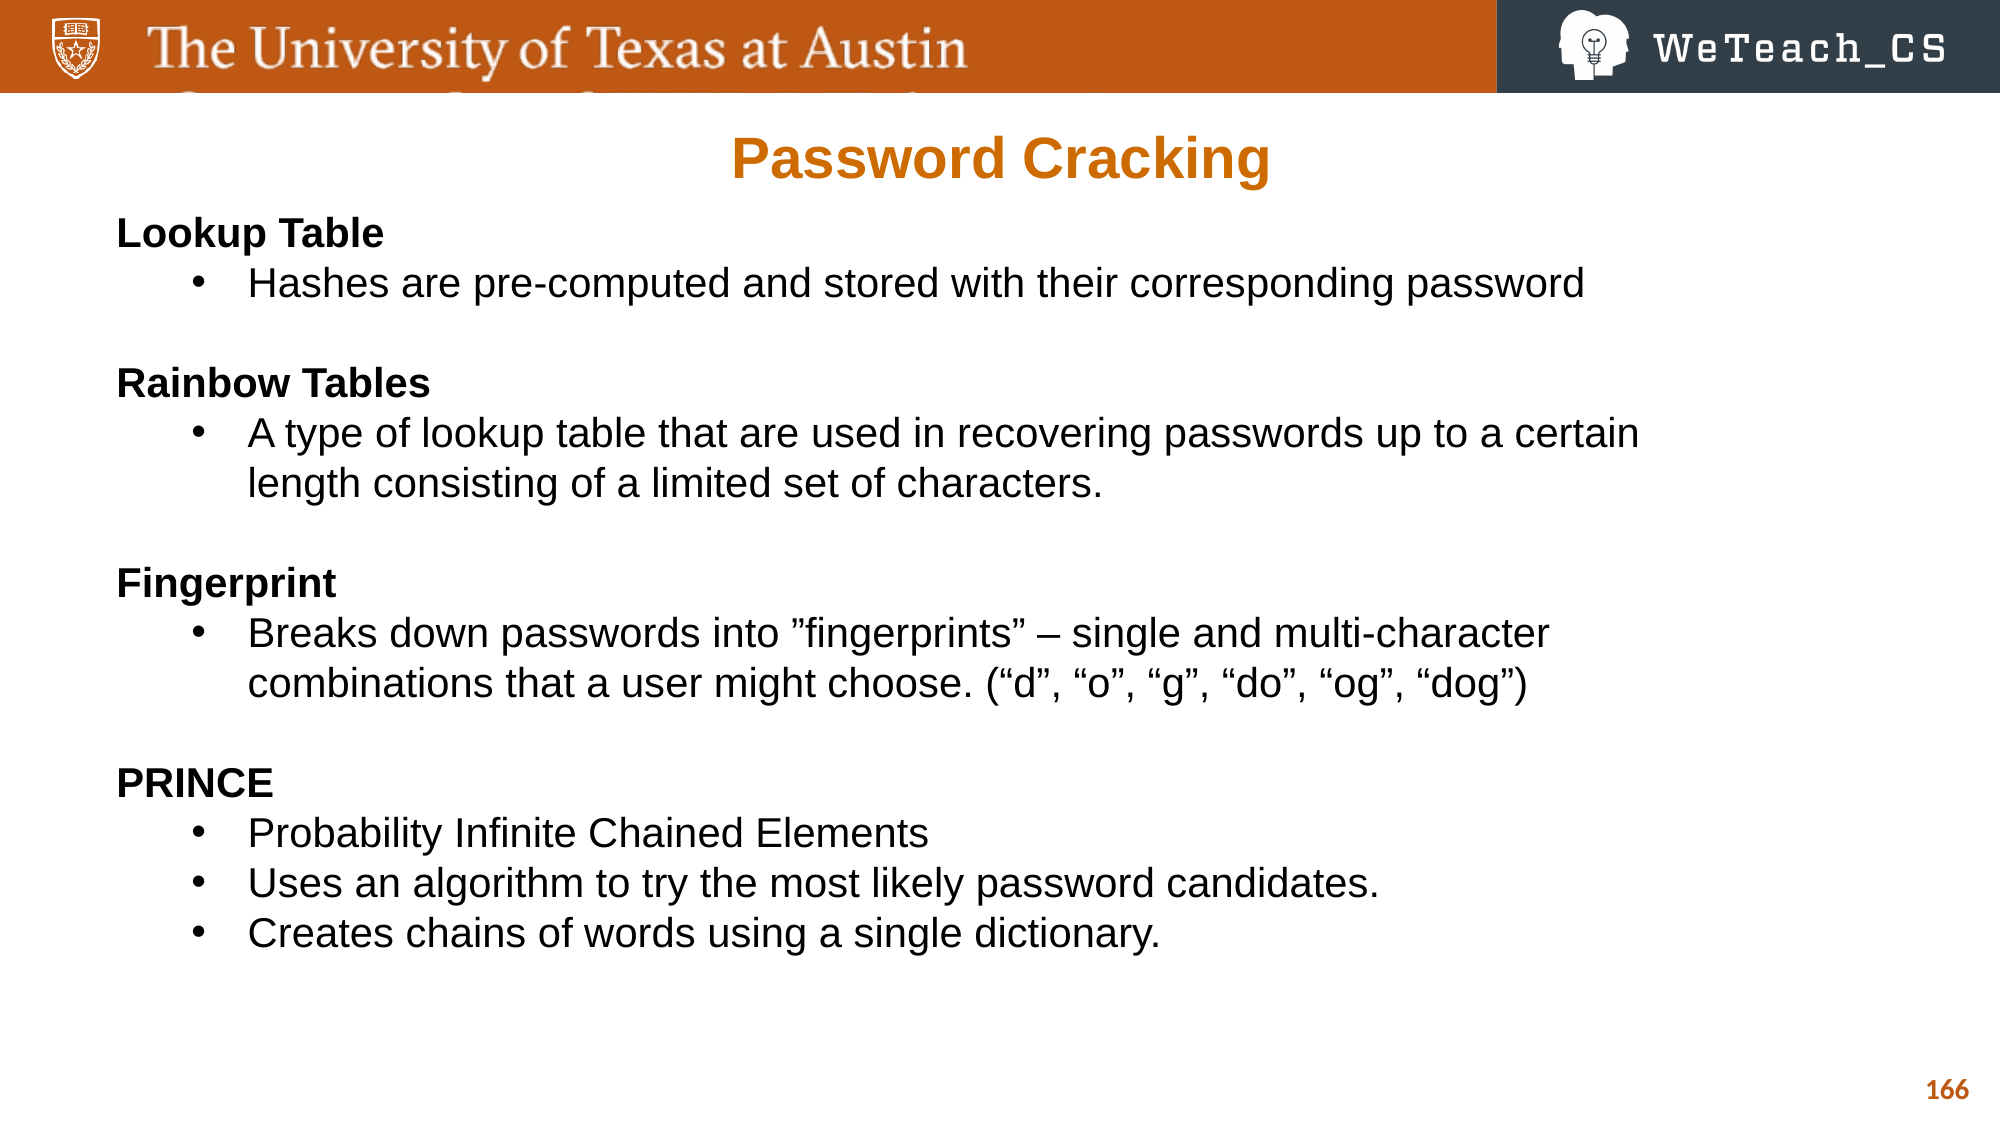

Password Cracking
Lookup Table
Hashes are pre-computed and stored with their corresponding password

Rainbow Tables
A type of lookup table that are used in recovering passwords up to a certain length consisting of a limited set of characters.

Fingerprint
Breaks down passwords into ”fingerprints” – single and multi-character combinations that a user might choose. (“d”, “o”, “g”, “do”, “og”, “dog”)

PRINCE
Probability Infinite Chained Elements
Uses an algorithm to try the most likely password candidates.
Creates chains of words using a single dictionary.